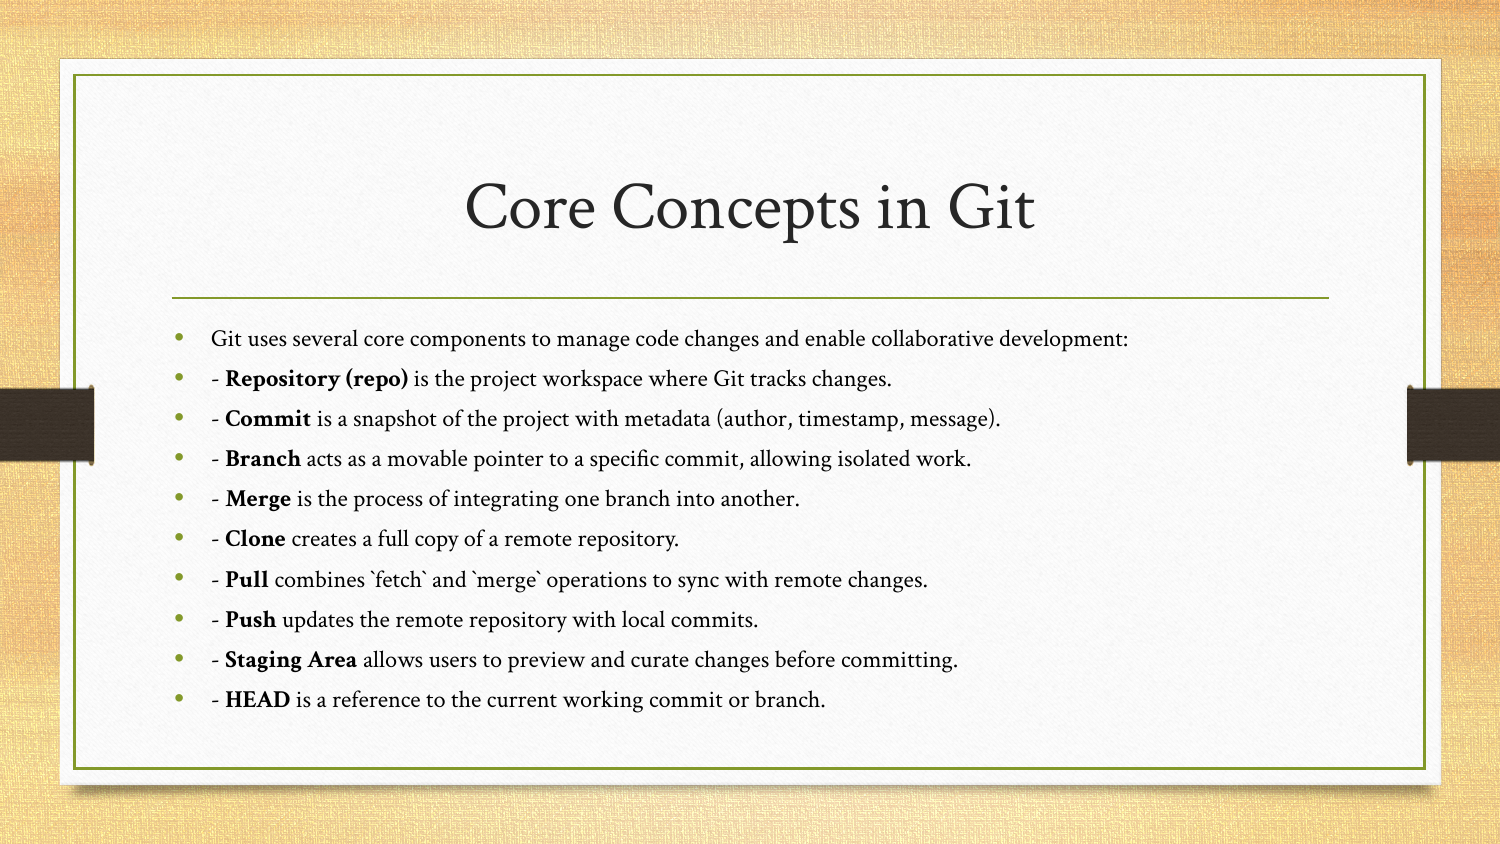

# Core Concepts in Git
Git uses several core components to manage code changes and enable collaborative development:
- Repository (repo) is the project workspace where Git tracks changes.
- Commit is a snapshot of the project with metadata (author, timestamp, message).
- Branch acts as a movable pointer to a specific commit, allowing isolated work.
- Merge is the process of integrating one branch into another.
- Clone creates a full copy of a remote repository.
- Pull combines `fetch` and `merge` operations to sync with remote changes.
- Push updates the remote repository with local commits.
- Staging Area allows users to preview and curate changes before committing.
- HEAD is a reference to the current working commit or branch.